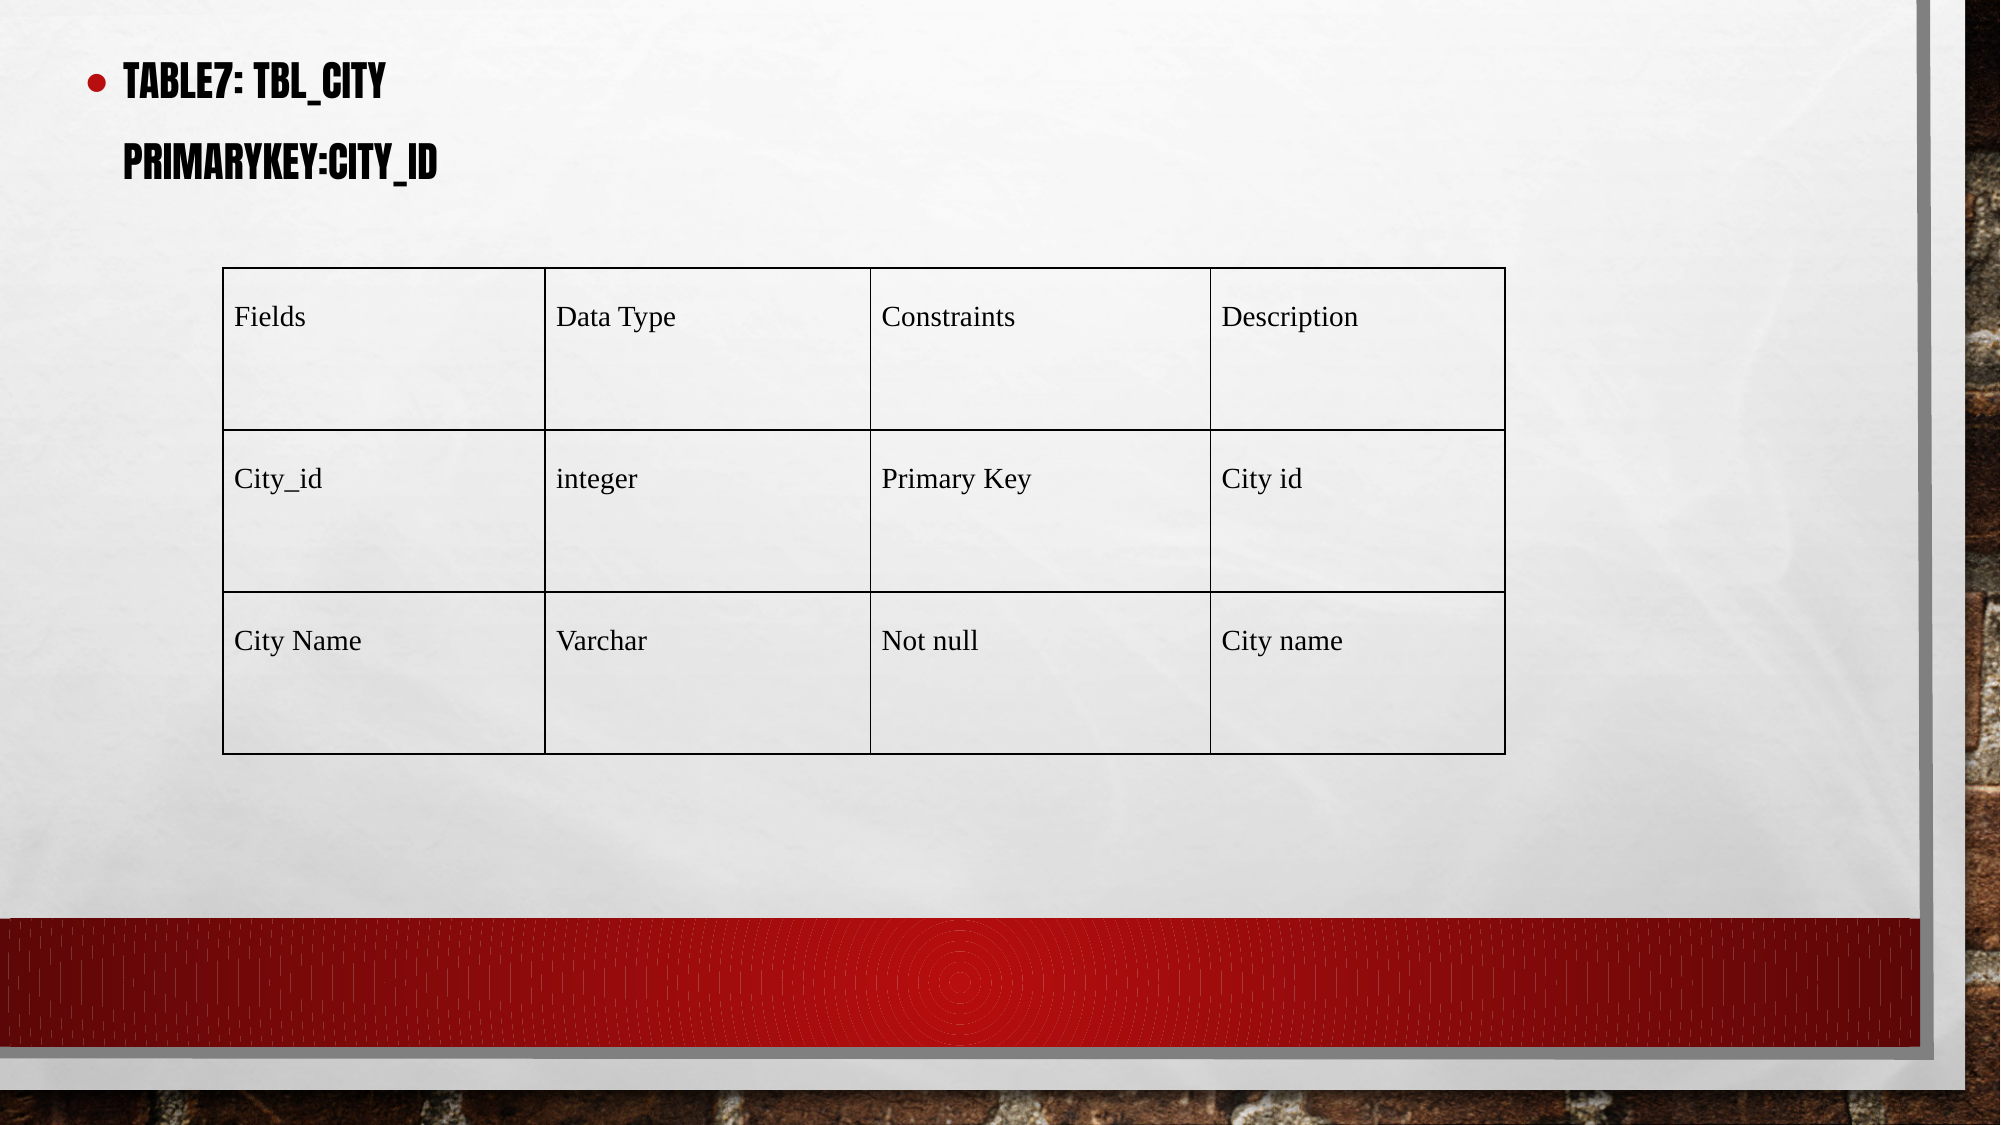

Table7: tbl_City
	Primarykey:City_id
| Fields | Data Type | Constraints | Description |
| --- | --- | --- | --- |
| City\_id | integer | Primary Key | City id |
| City Name | Varchar | Not null | City name |